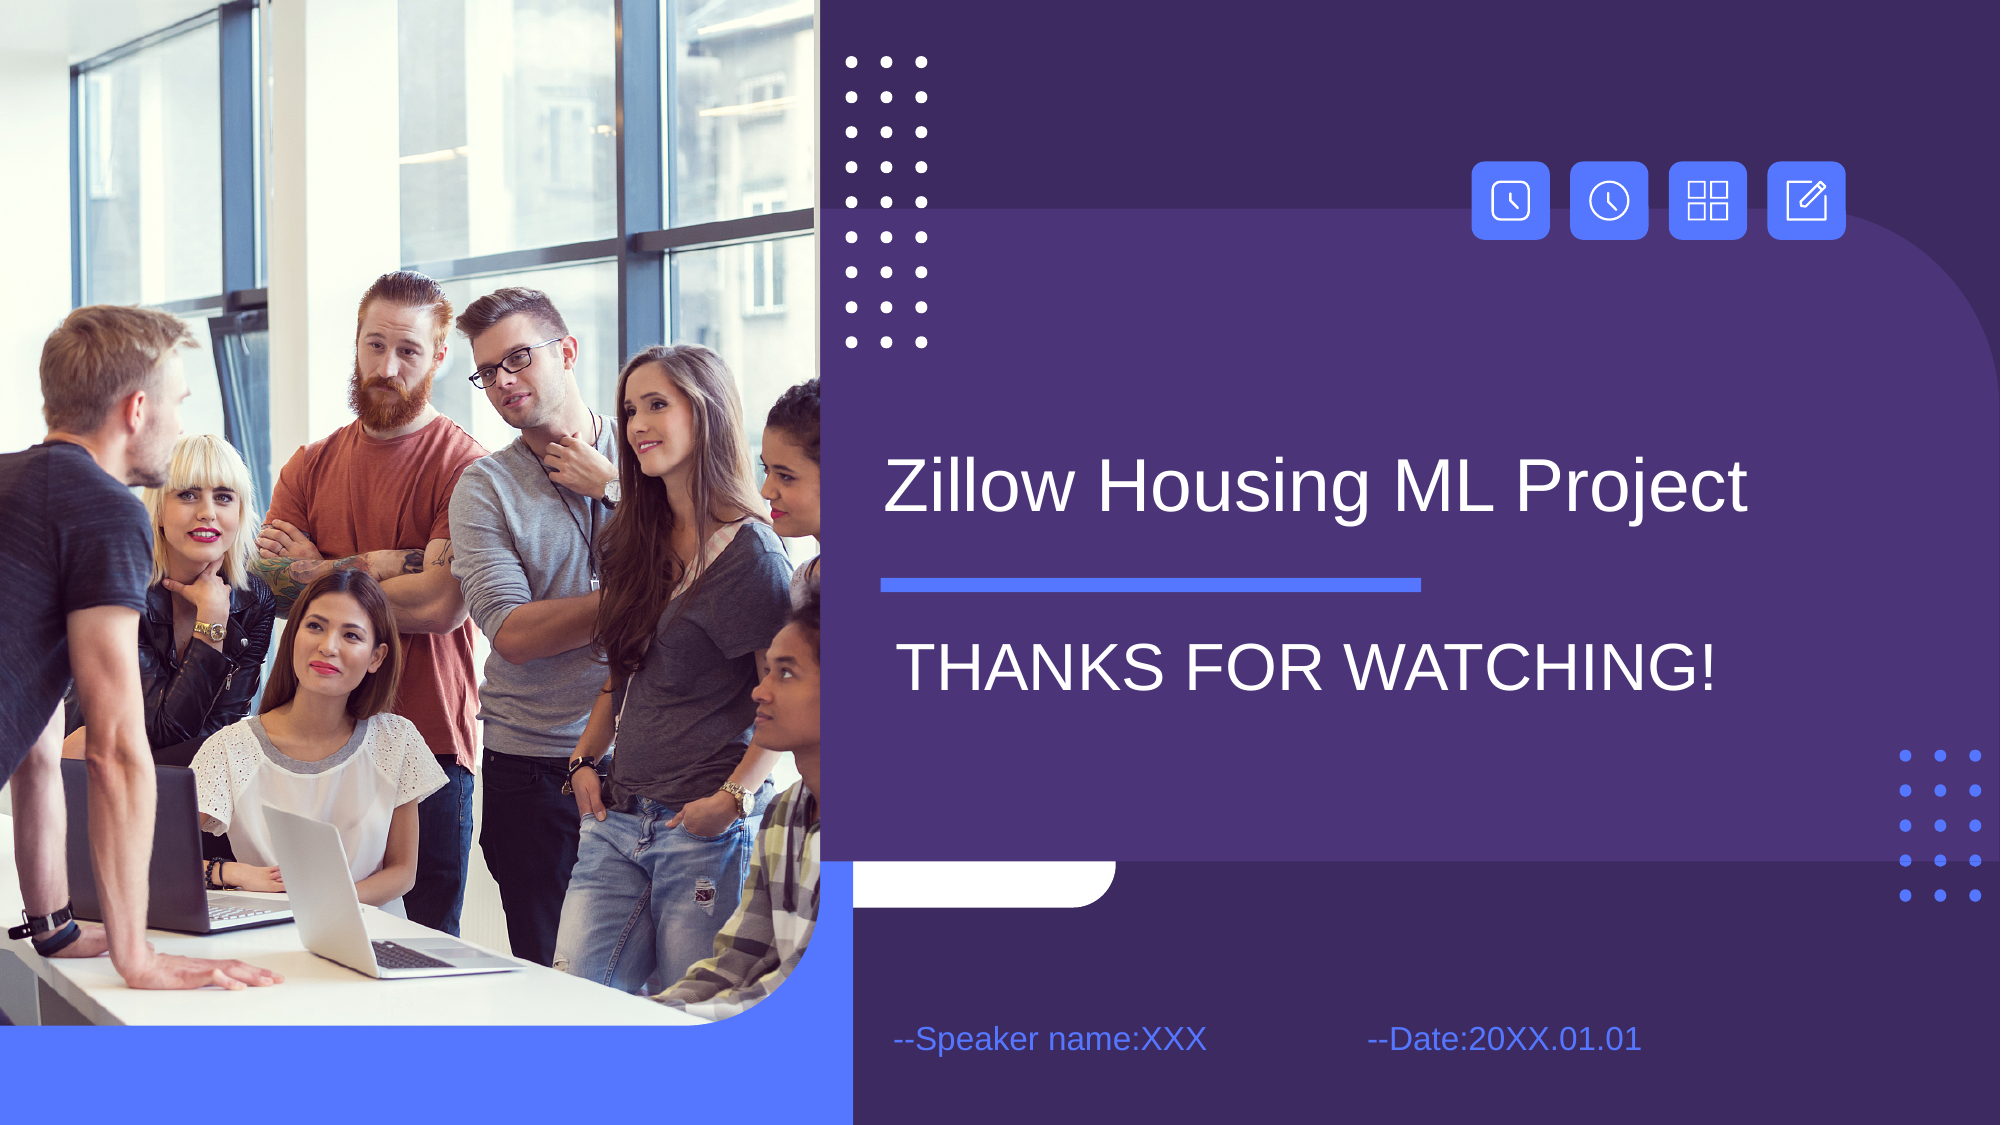

Zillow Housing ML Project

THANKS FOR WATCHING!

--Speaker name:XXX
--Date:20XX.01.01